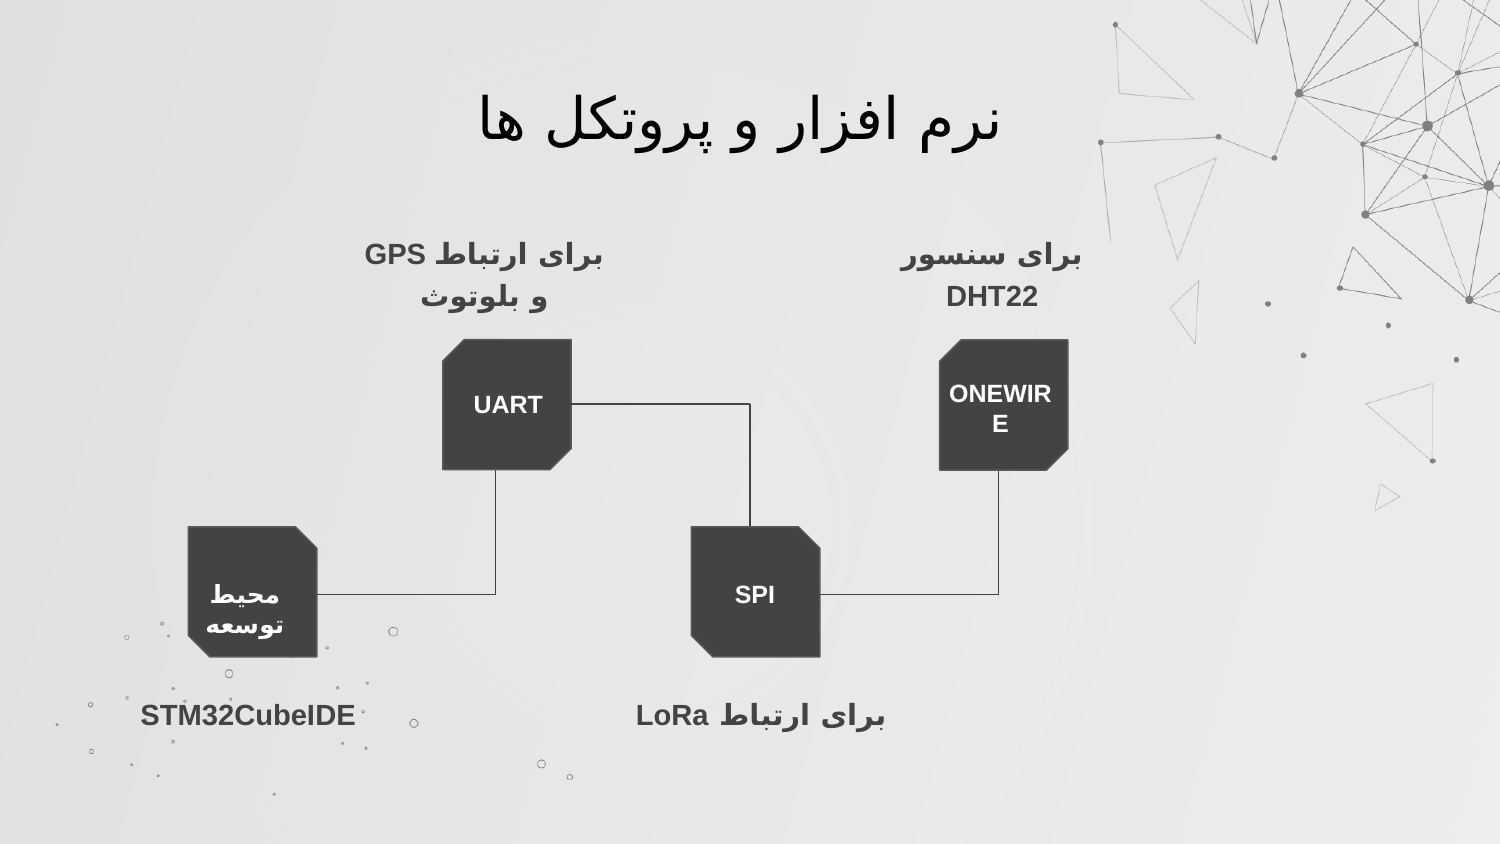

نرم افزار و پروتکل ها
برای ارتباط GPS و بلوتوث
برای سنسور DHT22

UART
ONEWIRE

محیط توسعه
SPI
STM32CubeIDE
برای ارتباط LoRa